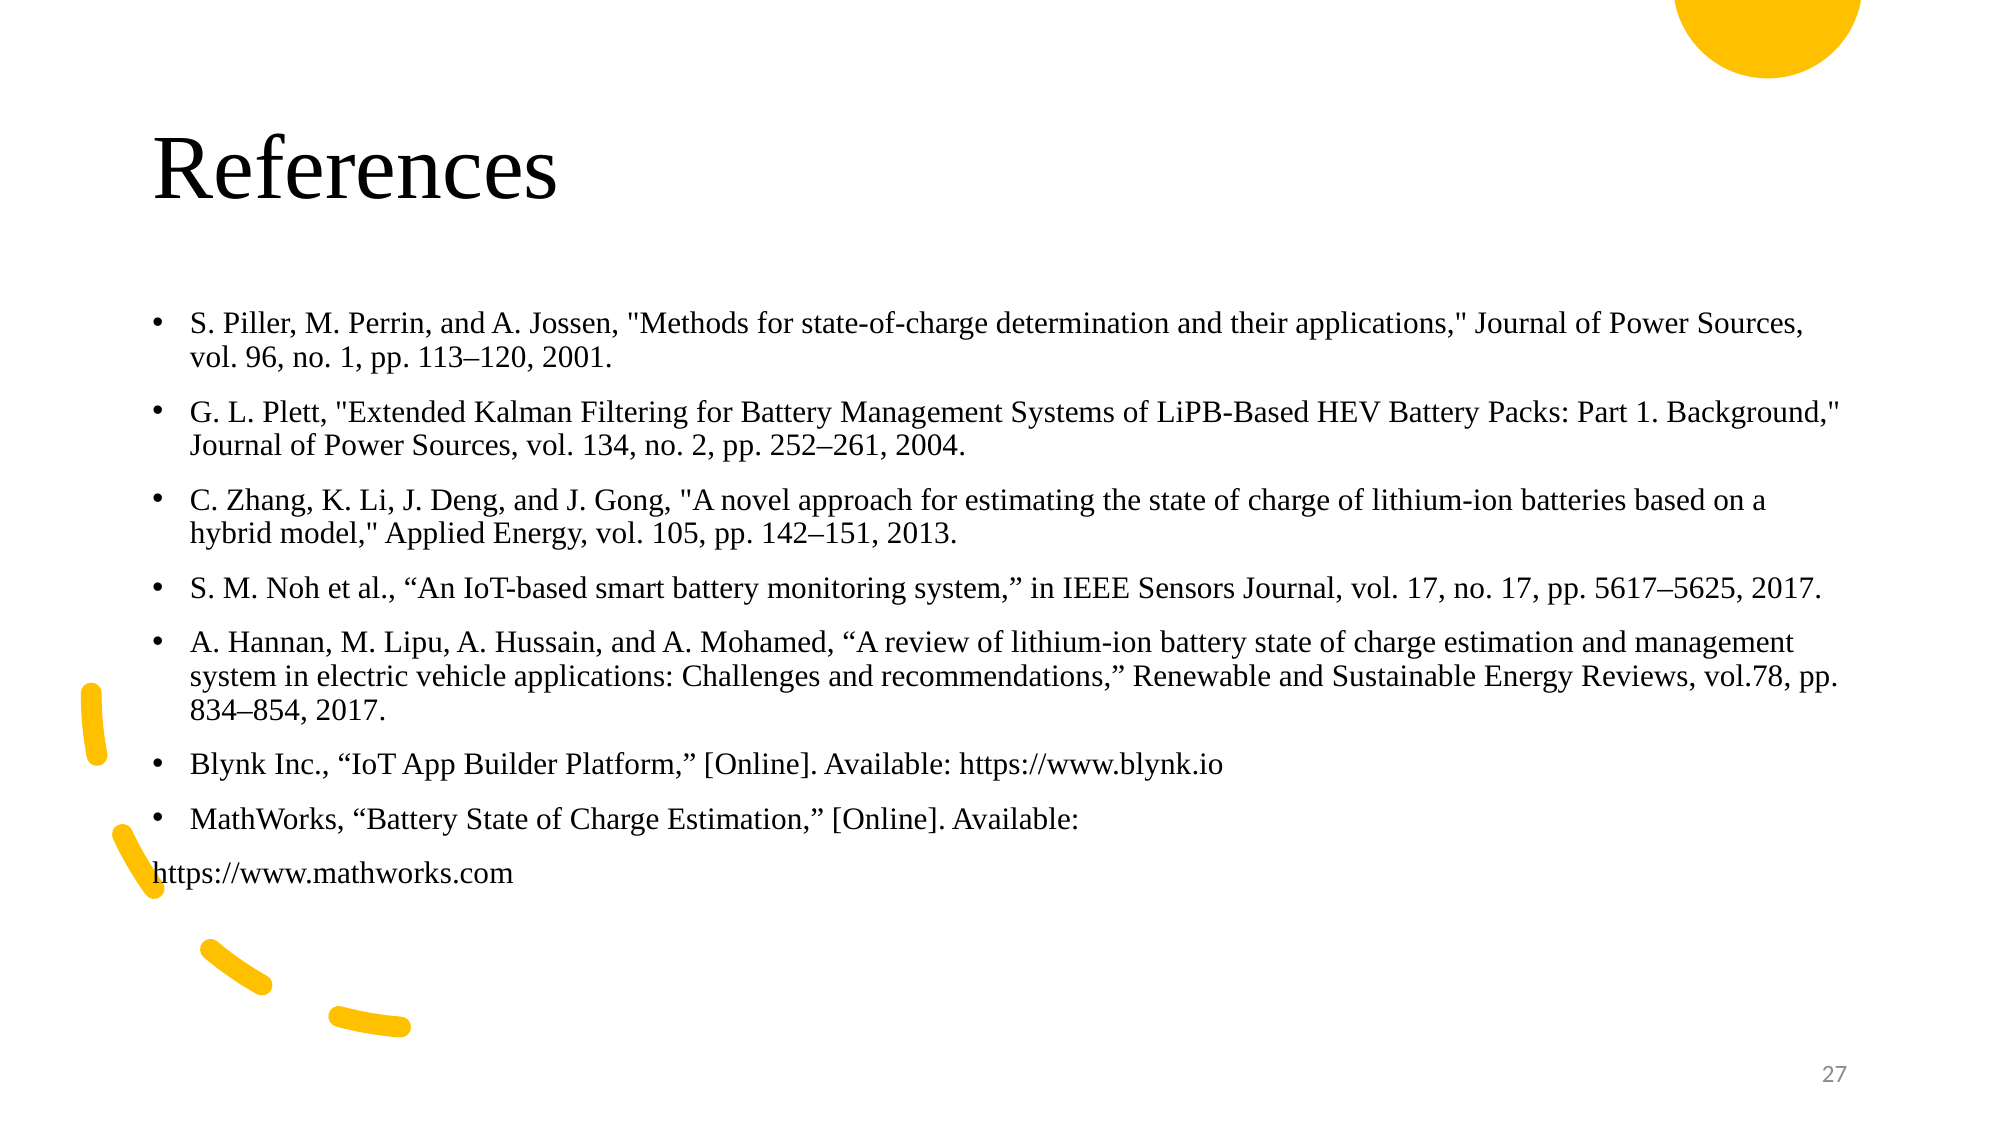

# References
S. Piller, M. Perrin, and A. Jossen, "Methods for state-of-charge determination and their applications," Journal of Power Sources, vol. 96, no. 1, pp. 113–120, 2001.
G. L. Plett, "Extended Kalman Filtering for Battery Management Systems of LiPB-Based HEV Battery Packs: Part 1. Background," Journal of Power Sources, vol. 134, no. 2, pp. 252–261, 2004.
C. Zhang, K. Li, J. Deng, and J. Gong, "A novel approach for estimating the state of charge of lithium-ion batteries based on a hybrid model," Applied Energy, vol. 105, pp. 142–151, 2013.
S. M. Noh et al., “An IoT-based smart battery monitoring system,” in IEEE Sensors Journal, vol. 17, no. 17, pp. 5617–5625, 2017.
A. Hannan, M. Lipu, A. Hussain, and A. Mohamed, “A review of lithium-ion battery state of charge estimation and management system in electric vehicle applications: Challenges and recommendations,” Renewable and Sustainable Energy Reviews, vol.78, pp. 834–854, 2017.
Blynk Inc., “IoT App Builder Platform,” [Online]. Available: https://www.blynk.io
MathWorks, “Battery State of Charge Estimation,” [Online]. Available:
https://www.mathworks.com

27